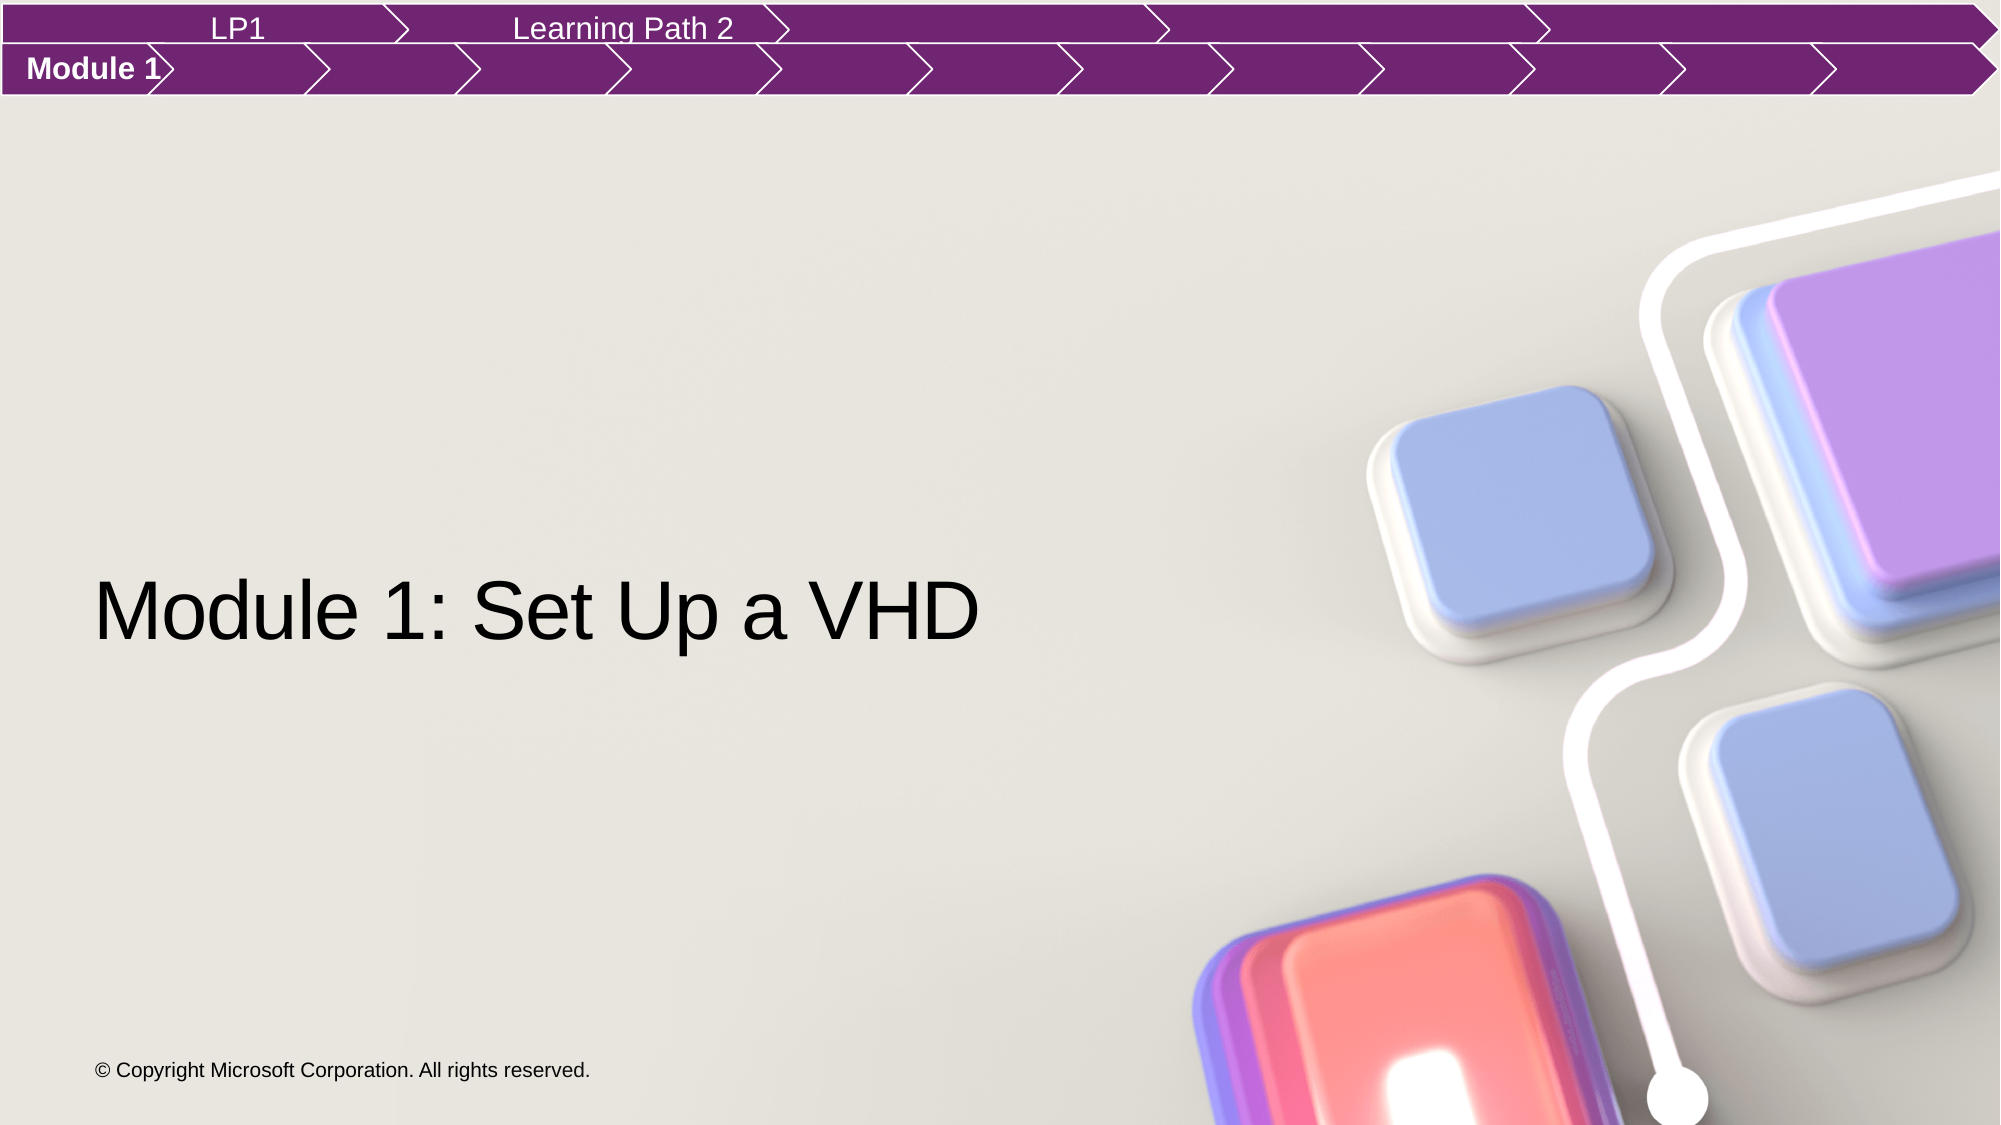

LP1
Learning Path 2

Module 1

# Module 1: Set Up a VHD